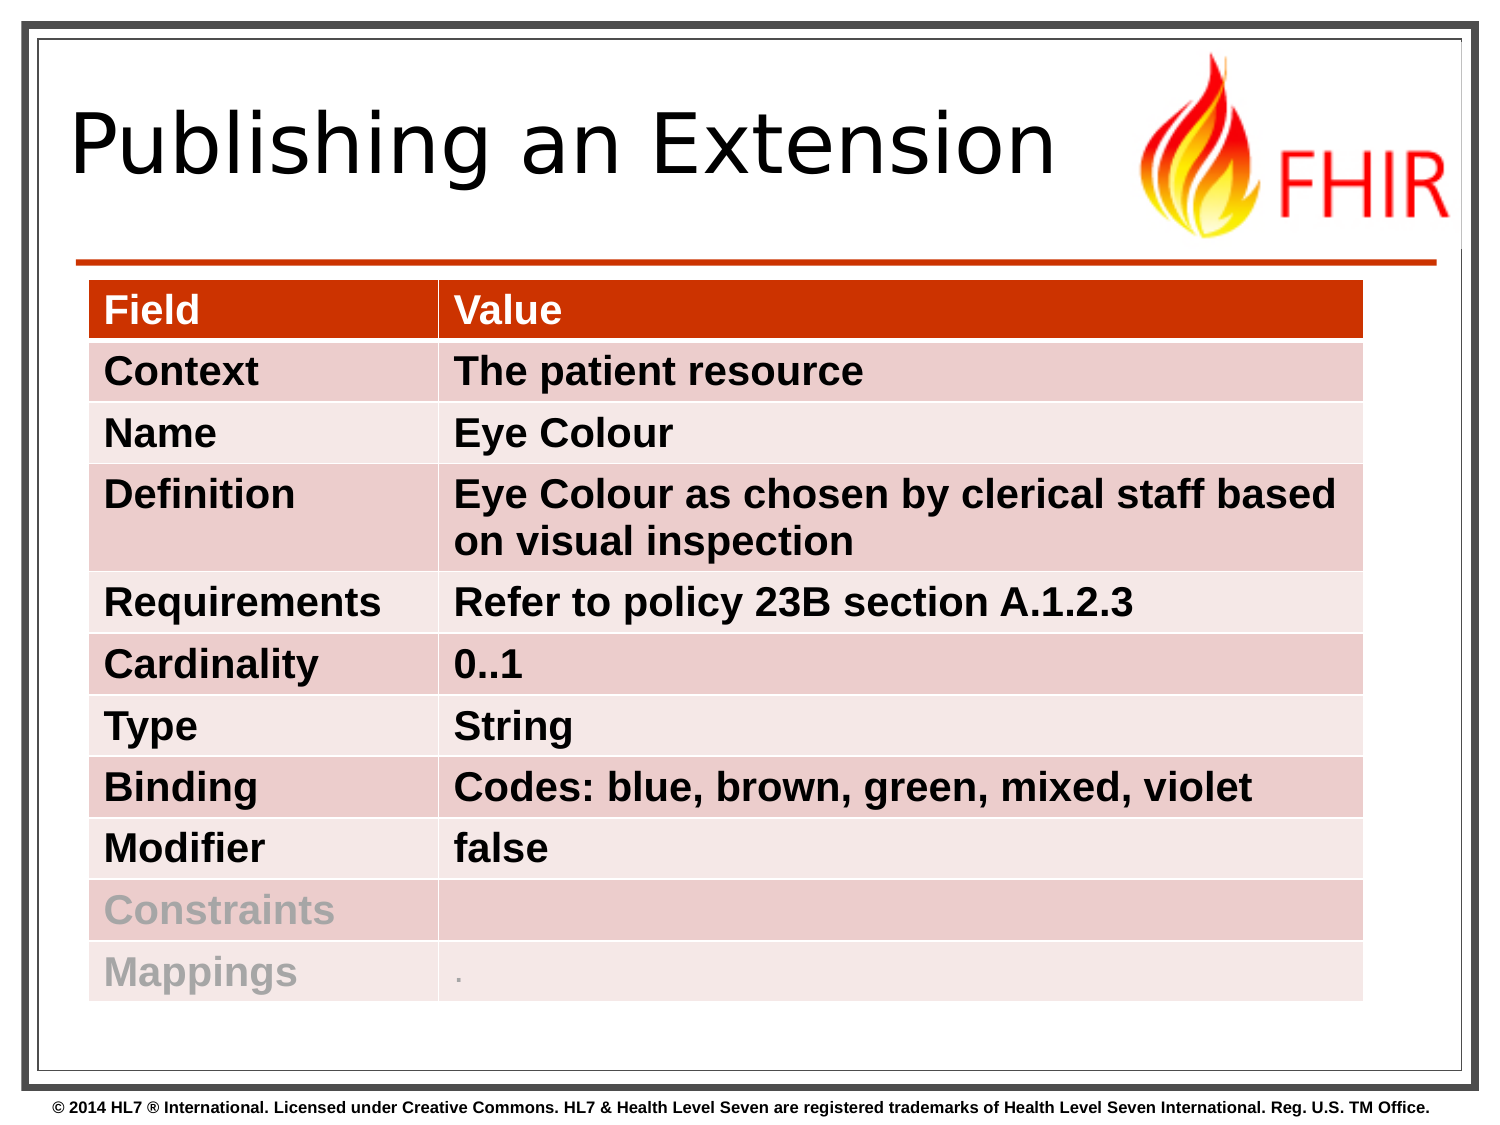

# Publishing an Extension
| Field | Value |
| --- | --- |
| Context | The patient resource |
| Name | Eye Colour |
| Definition | Eye Colour as chosen by clerical staff based on visual inspection |
| Requirements | Refer to policy 23B section A.1.2.3 |
| Cardinality | 0..1 |
| Type | String |
| Binding | Codes: blue, brown, green, mixed, violet |
| Modifier | false |
| Constraints |  |
| Mappings | . |